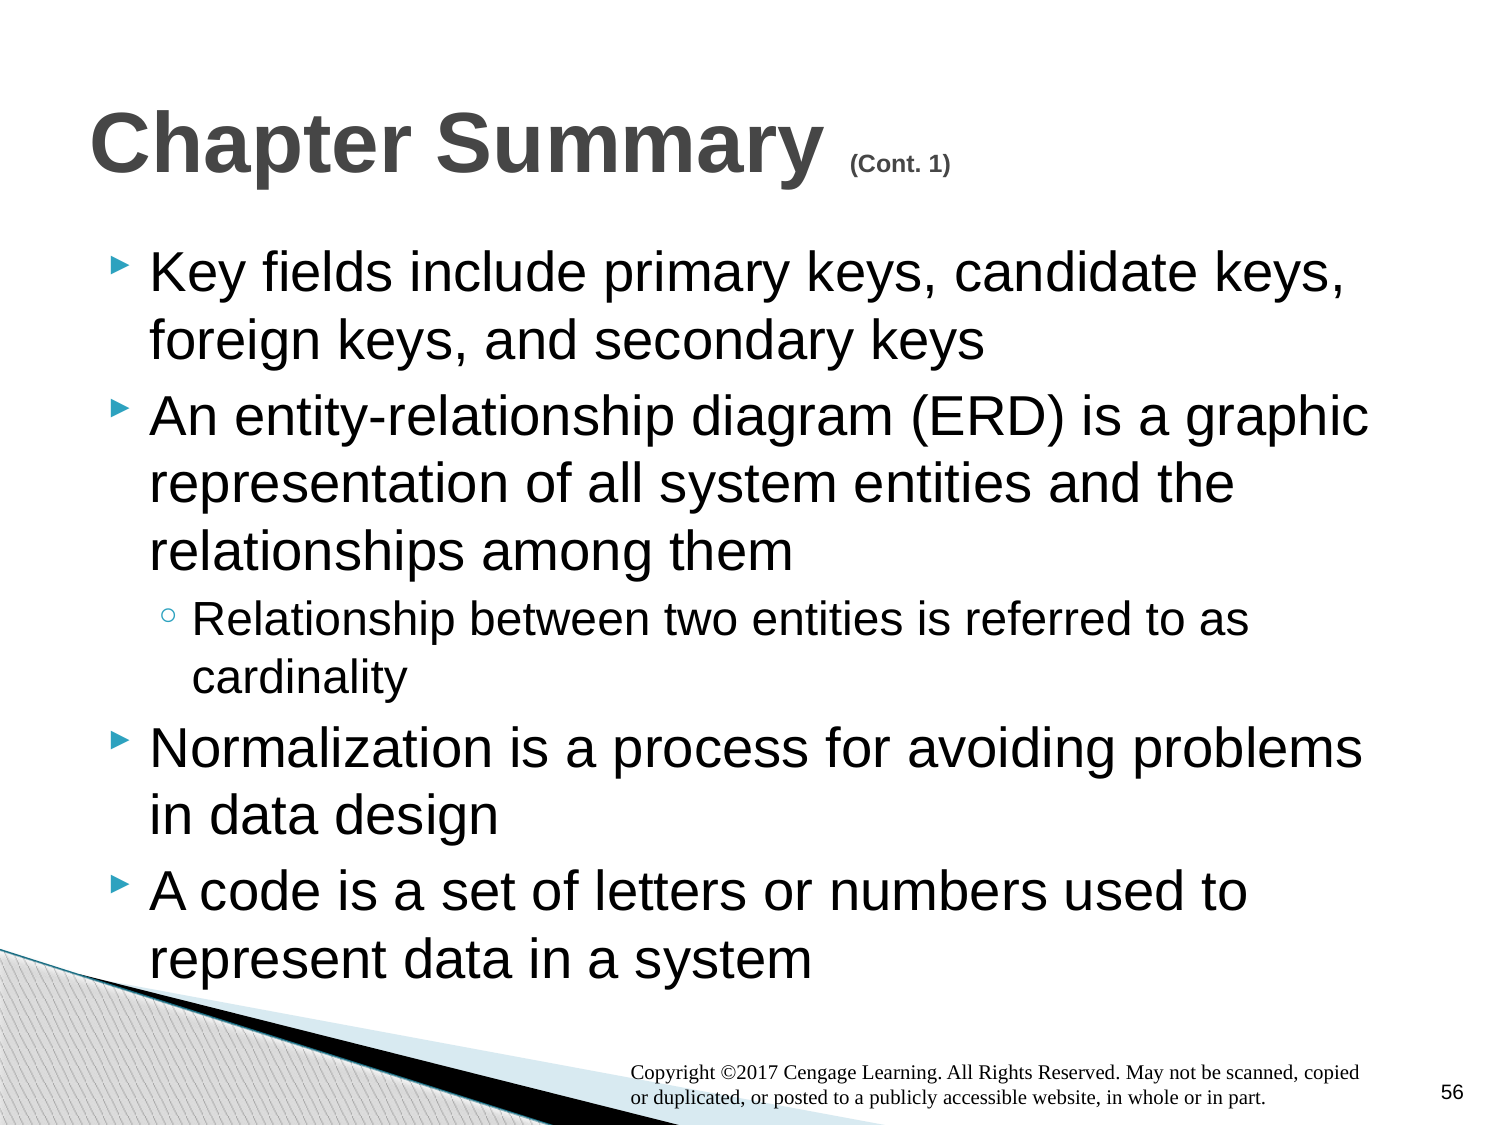

# Chapter Summary (Cont. 1)
Key fields include primary keys, candidate keys, foreign keys, and secondary keys
An entity-relationship diagram (ERD) is a graphic representation of all system entities and the relationships among them
Relationship between two entities is referred to as cardinality
Normalization is a process for avoiding problems in data design
A code is a set of letters or numbers used to represent data in a system

Copyright ©2017 Cengage Learning. All Rights Reserved. May not be scanned, copied or duplicated, or posted to a publicly accessible website, in whole or in part.
56